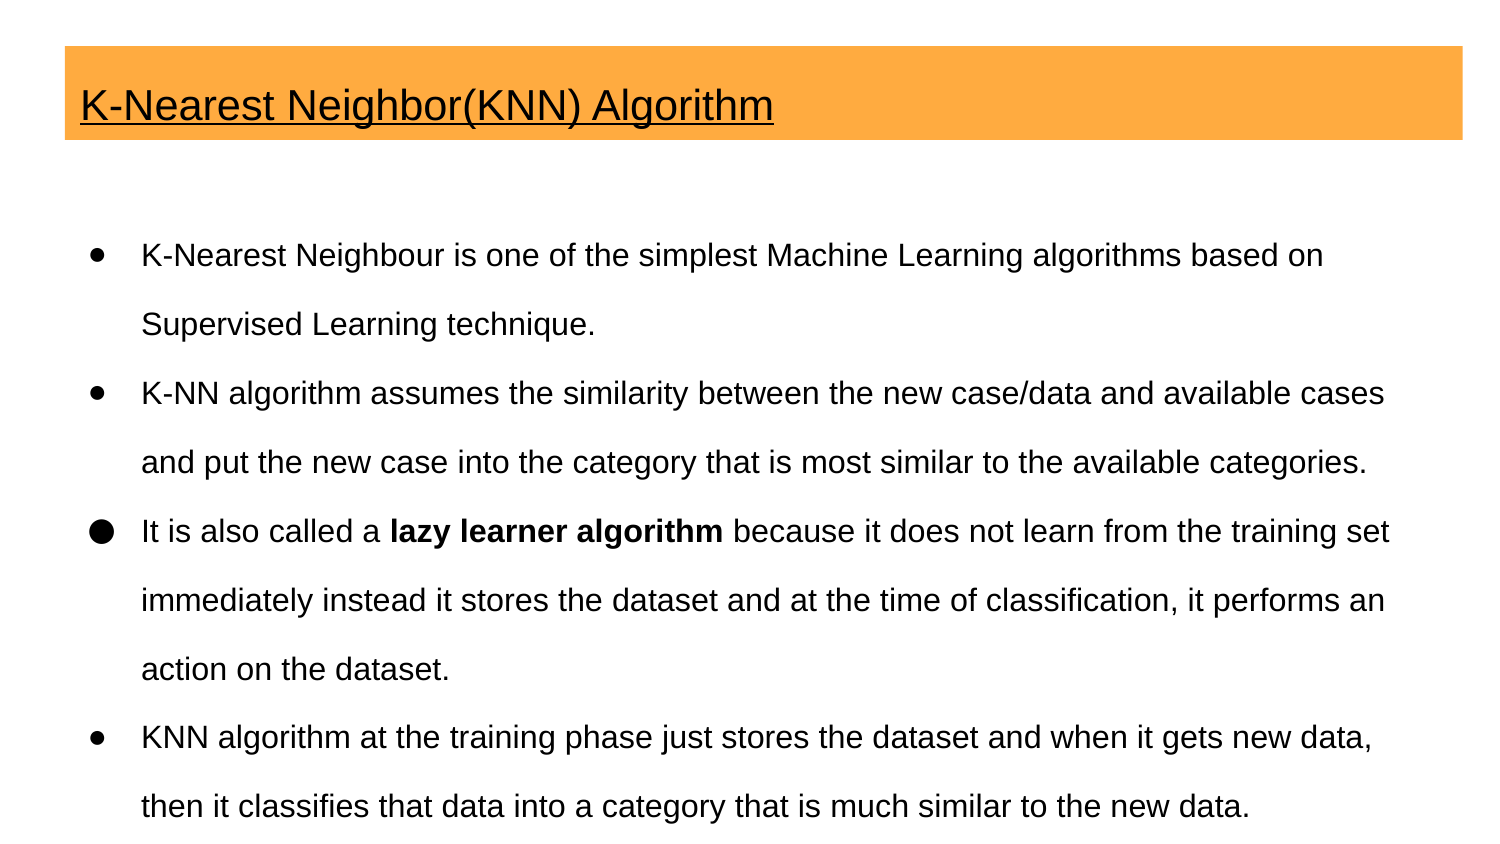

# K-Nearest Neighbor(KNN) Algorithm

K-Nearest Neighbour is one of the simplest Machine Learning algorithms based on Supervised Learning technique.
K-NN algorithm assumes the similarity between the new case/data and available cases and put the new case into the category that is most similar to the available categories.
It is also called a lazy learner algorithm because it does not learn from the training set immediately instead it stores the dataset and at the time of classification, it performs an action on the dataset.
KNN algorithm at the training phase just stores the dataset and when it gets new data, then it classifies that data into a category that is much similar to the new data.